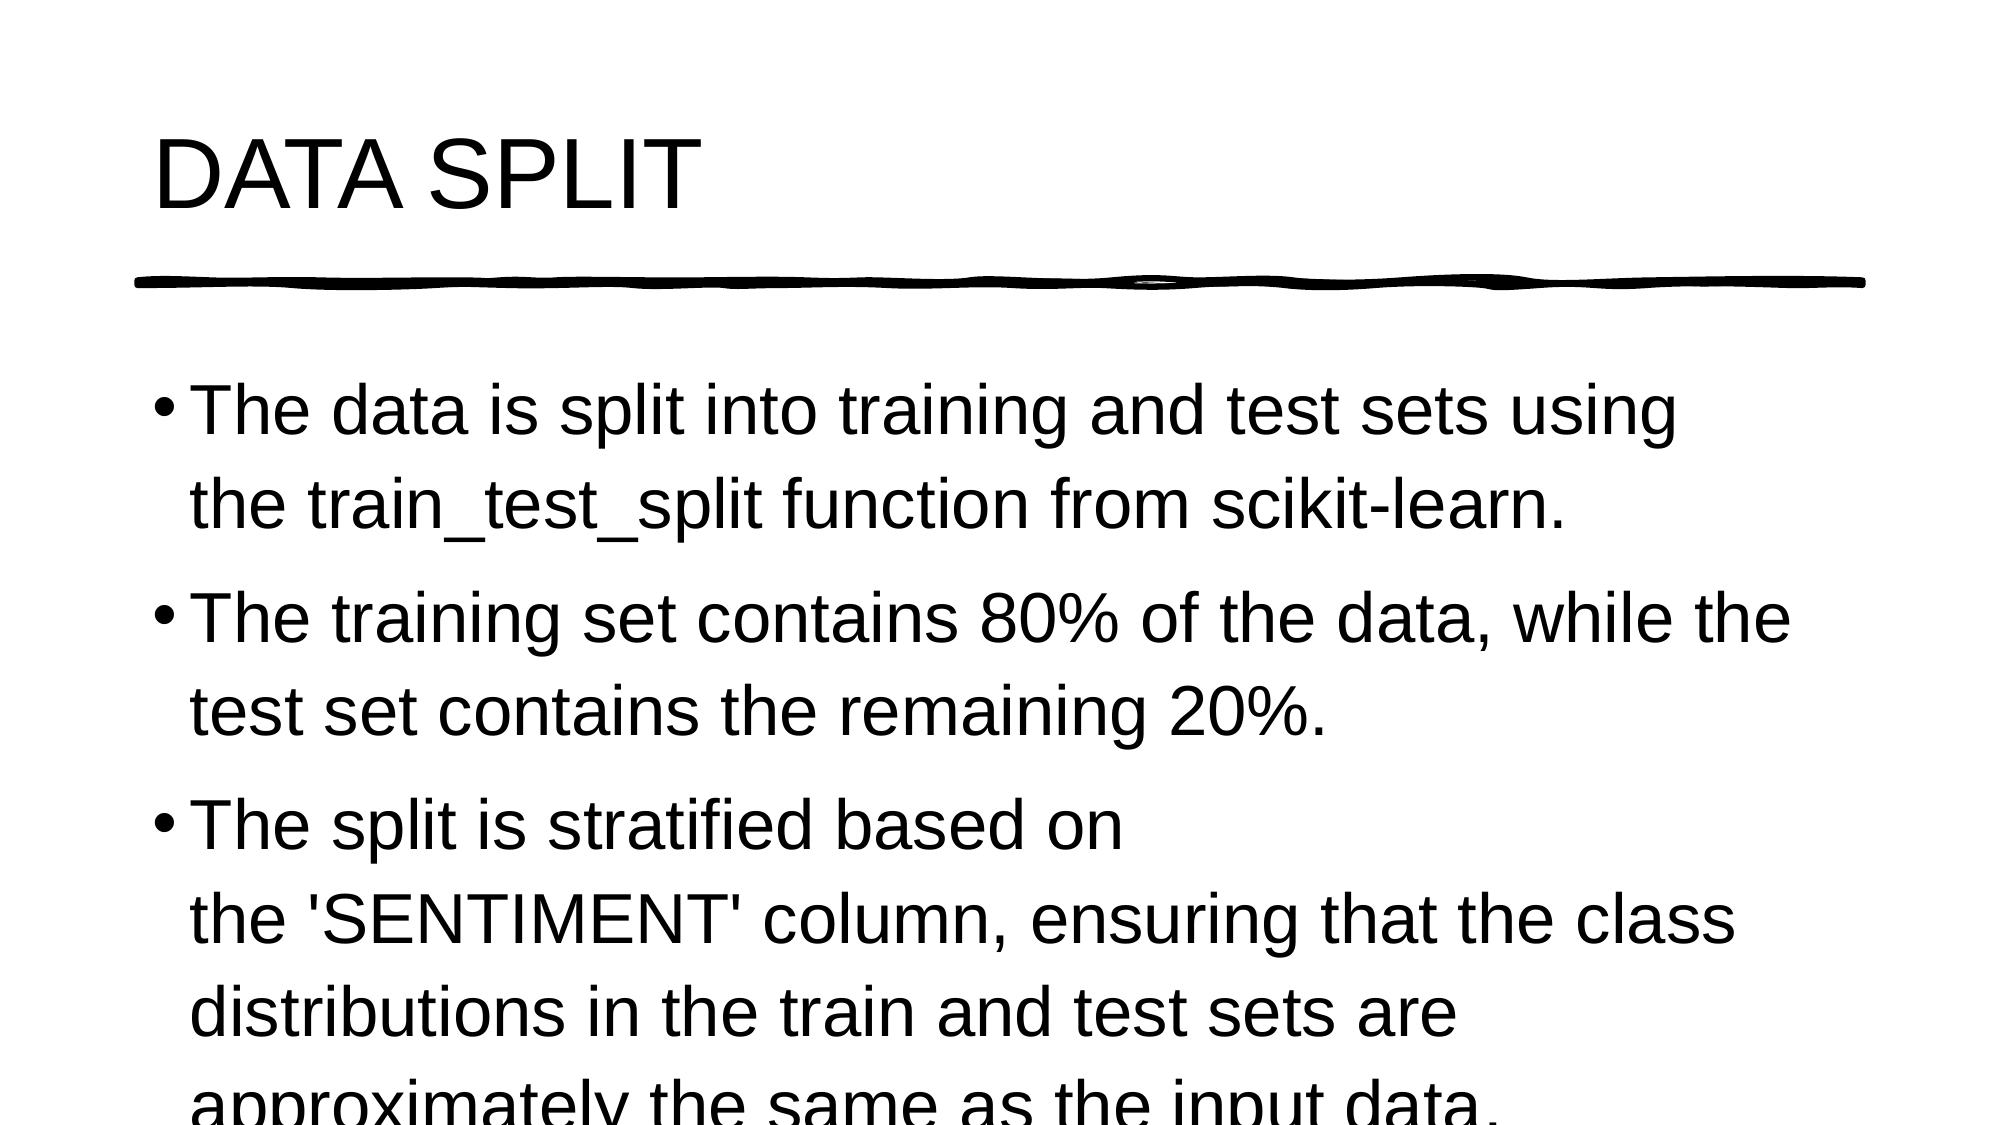

# DATA SPLIT
The data is split into training and test sets using the train_test_split function from scikit-learn.
The training set contains 80% of the data, while the test set contains the remaining 20%.
The split is stratified based on the 'SENTIMENT' column, ensuring that the class distributions in the train and test sets are approximately the same as the input data.
Cross Validation is used on training set to train the model (5- k folds).
Cross Validation is used on testing set to test and evaluate final results.